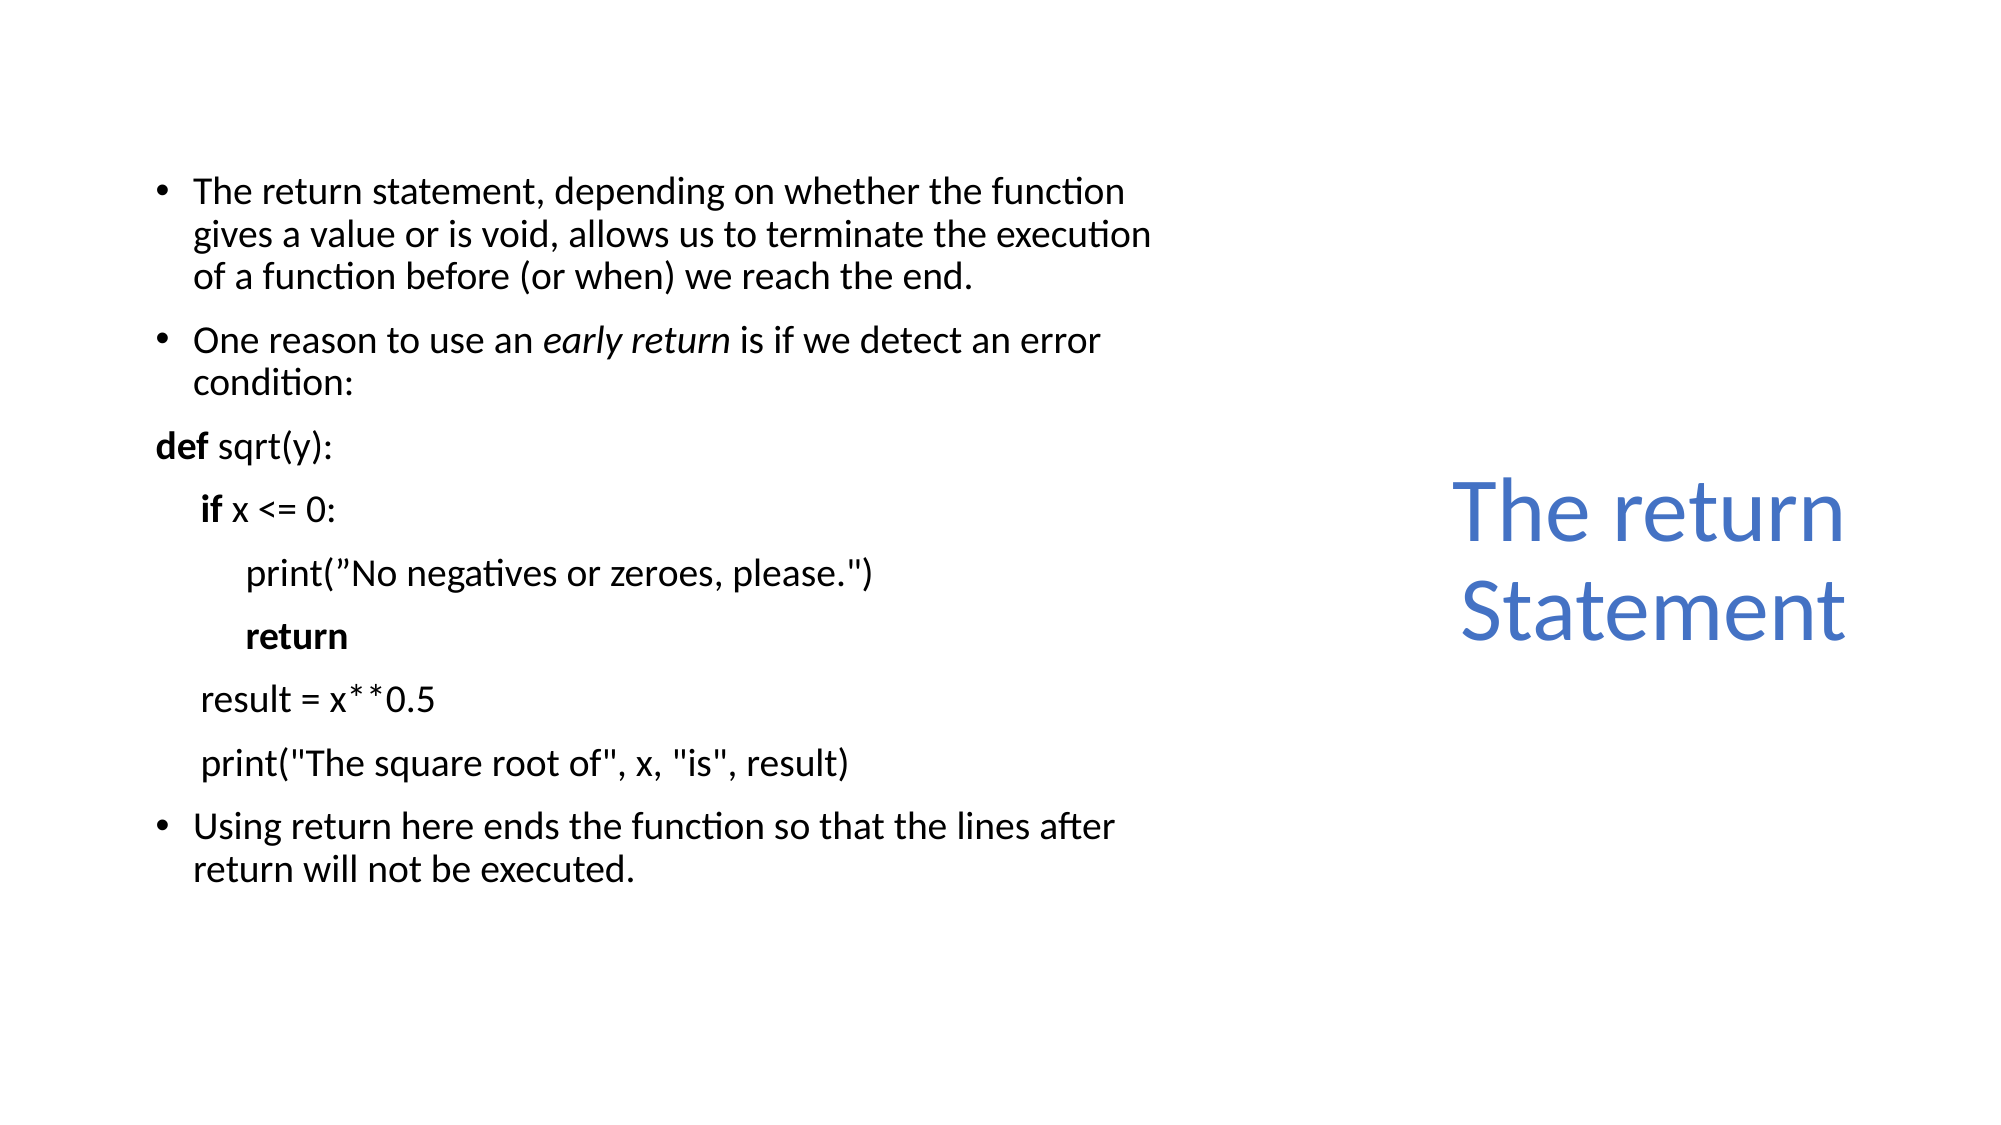

# The return Statement
The return statement, depending on whether the function gives a value or is void, allows us to terminate the execution of a function before (or when) we reach the end.
One reason to use an early return is if we detect an error condition:
def sqrt(y):
     if x <= 0:
          print(”No negatives or zeroes, please.")
          return
     result = x**0.5
     print("The square root of", x, "is", result)
Using return here ends the function so that the lines after return will not be executed.